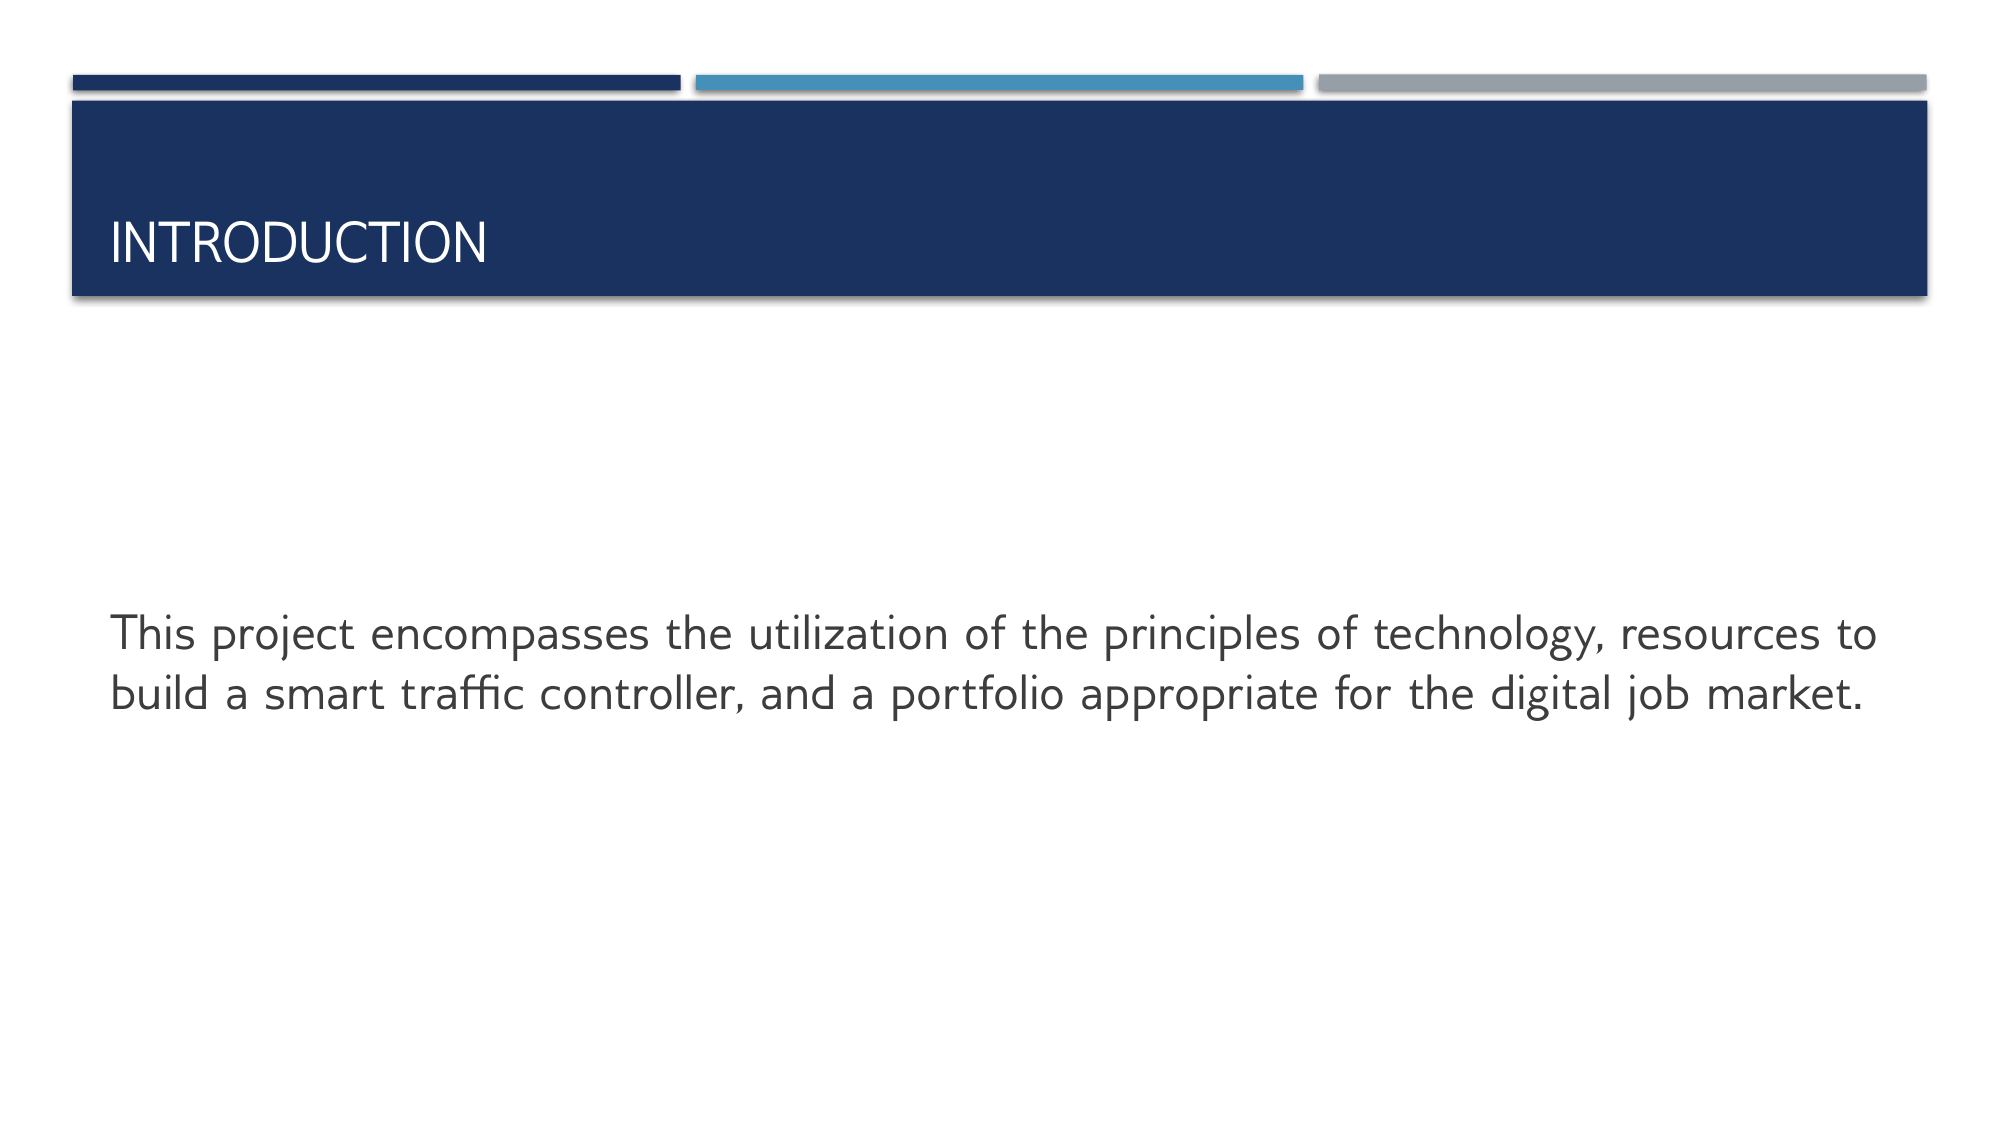

# Introduction
This project encompasses the utilization of the principles of technology, resources to build a smart traffic controller, and a portfolio appropriate for the digital job market.